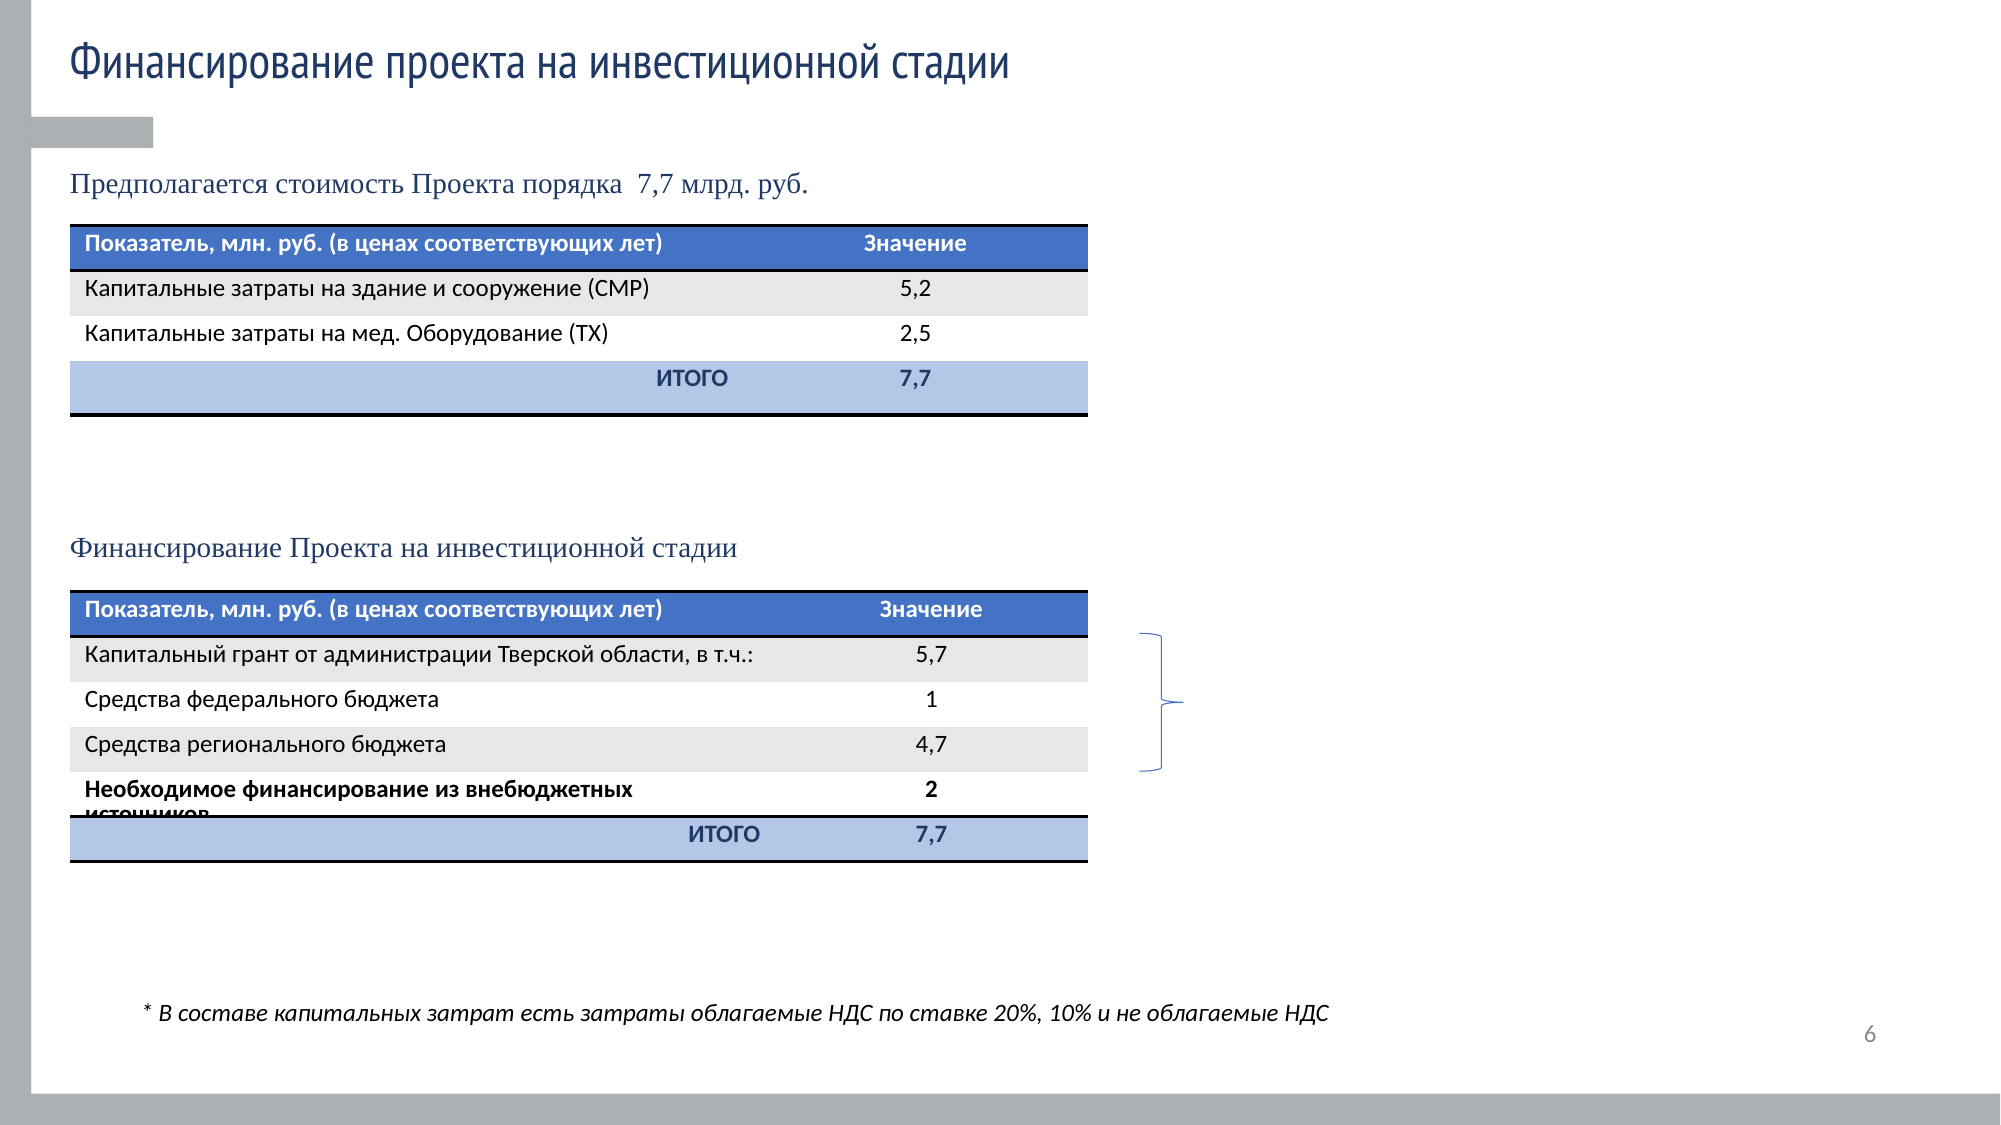

# Финансирование проекта на инвестиционной стадии
Предполагается стоимость Проекта порядка  7,7 млрд. руб.
| Показатель, млн. руб. (в ценах соответствующих лет) | Значение |
| --- | --- |
| Капитальные затраты на здание и сооружение (СМР) | 5,2 |
| Капитальные затраты на мед. Оборудование (ТХ) | 2,5 |
| ИТОГО | 7,7 |
Финансирование Проекта на инвестиционной стадии
| Показатель, млн. руб. (в ценах соответствующих лет) | Значение |
| --- | --- |
| Капитальный грант от администрации Тверской области, в т.ч.: | 5,7 |
| Средства федерального бюджета | 1 |
| Средства регионального бюджета | 4,7 |
| Необходимое финансирование из внебюджетных источников | 2 |

| ИТОГО | 7,7 |
| --- | --- |
 * В составе капитальных затрат есть затраты облагаемые НДС по ставке 20%, 10% и не облагаемые НДС
6